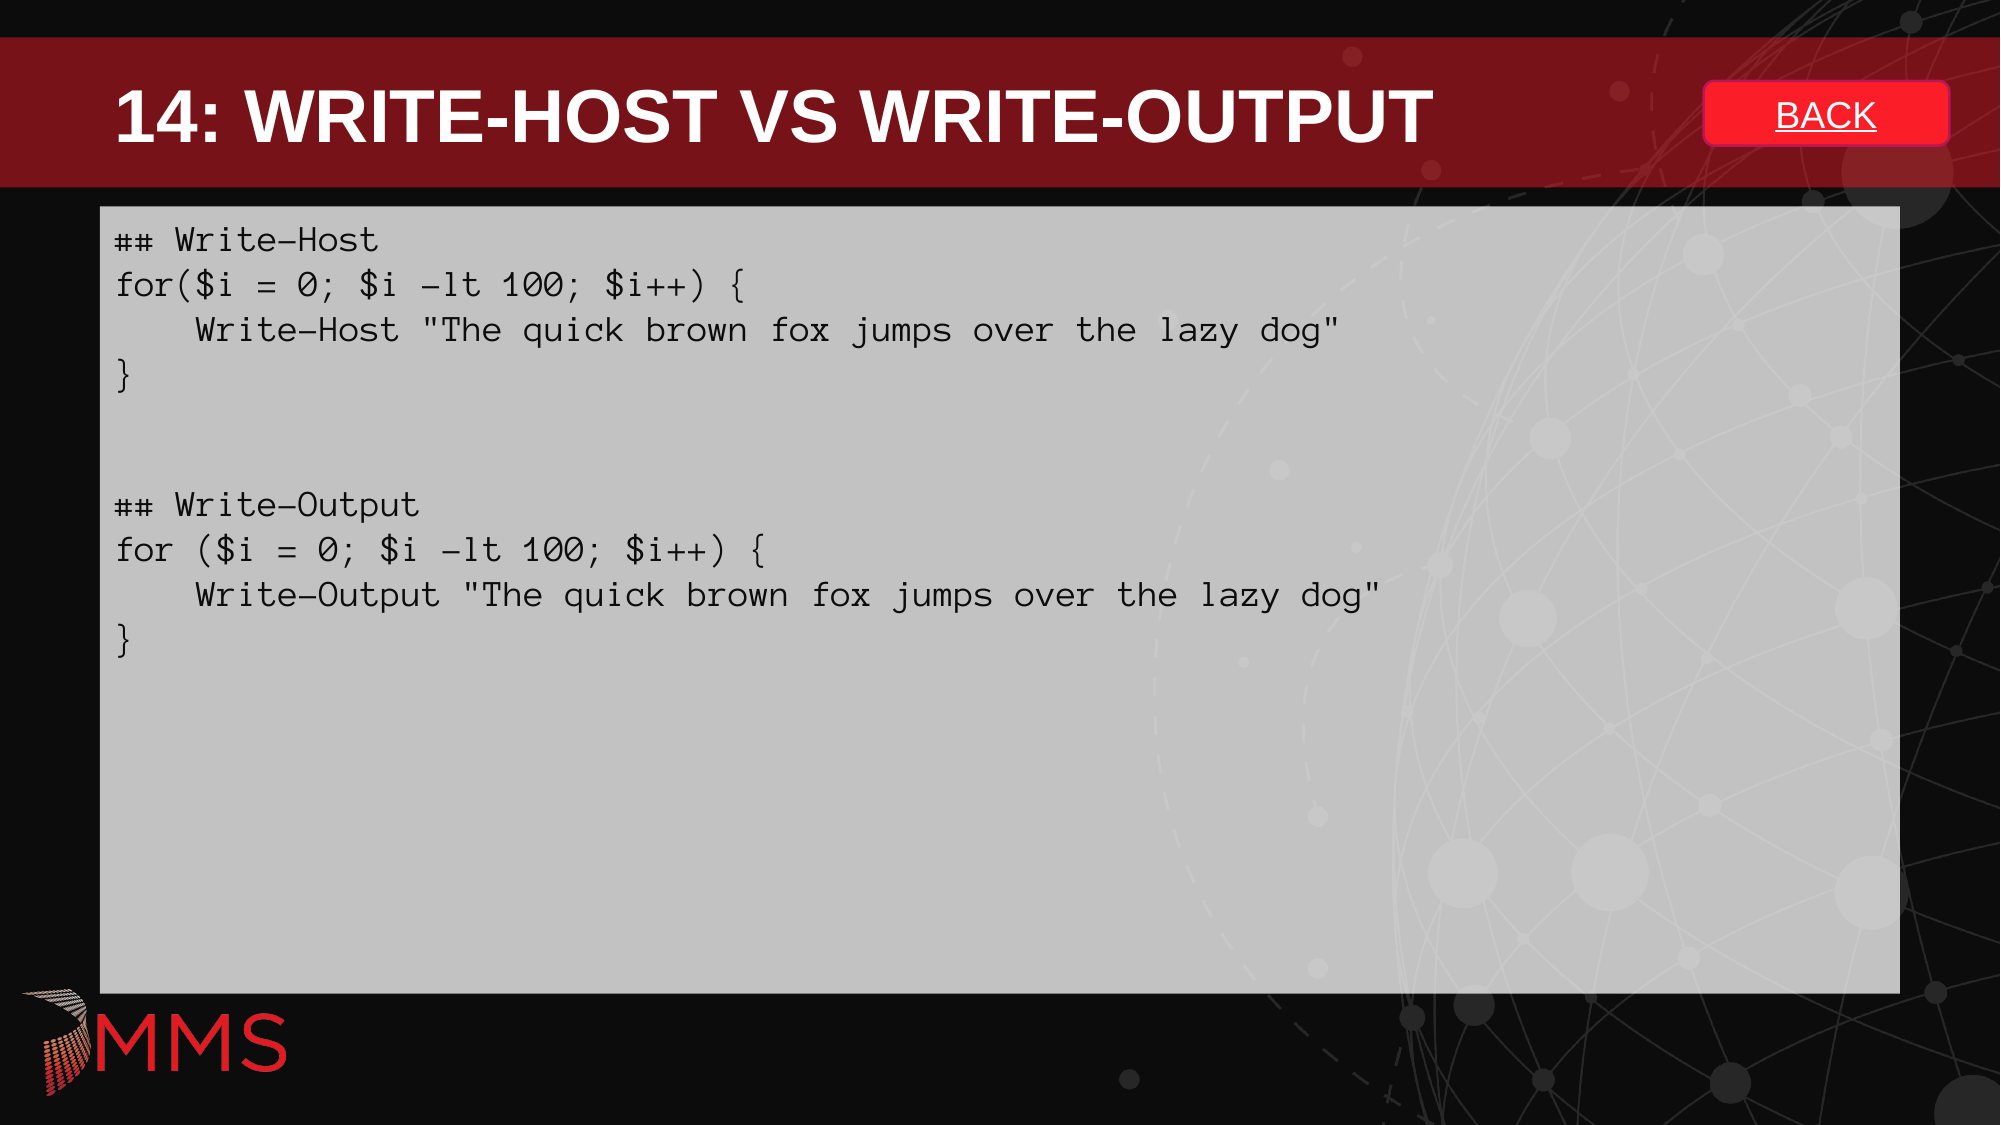

# 14: Write-host vs write-output
BACK
## Write-Host for($i = 0; $i -lt 100; $i++) { Write-Host "The quick brown fox jumps over the lazy dog" }

## Write-Output for ($i = 0; $i -lt 100; $i++) { Write-Output "The quick brown fox jumps over the lazy dog" }